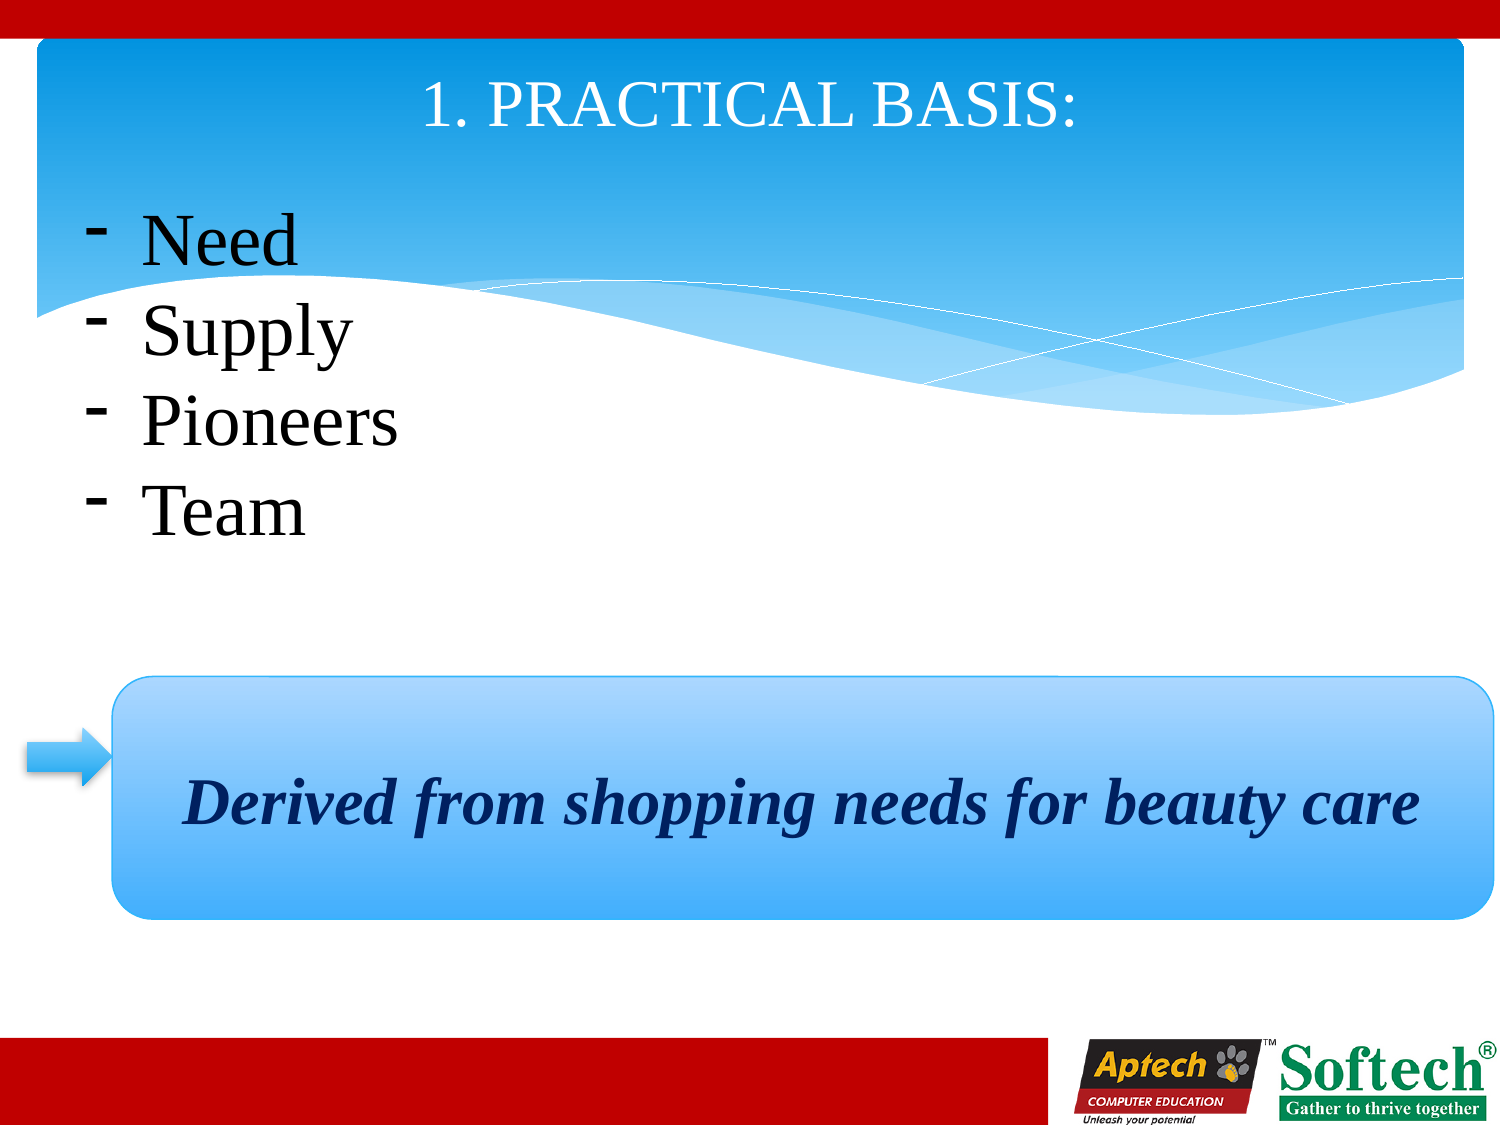

# 1. PRACTICAL BASIS:
Need
Supply
Pioneers
Team
Derived from shopping needs for beauty care